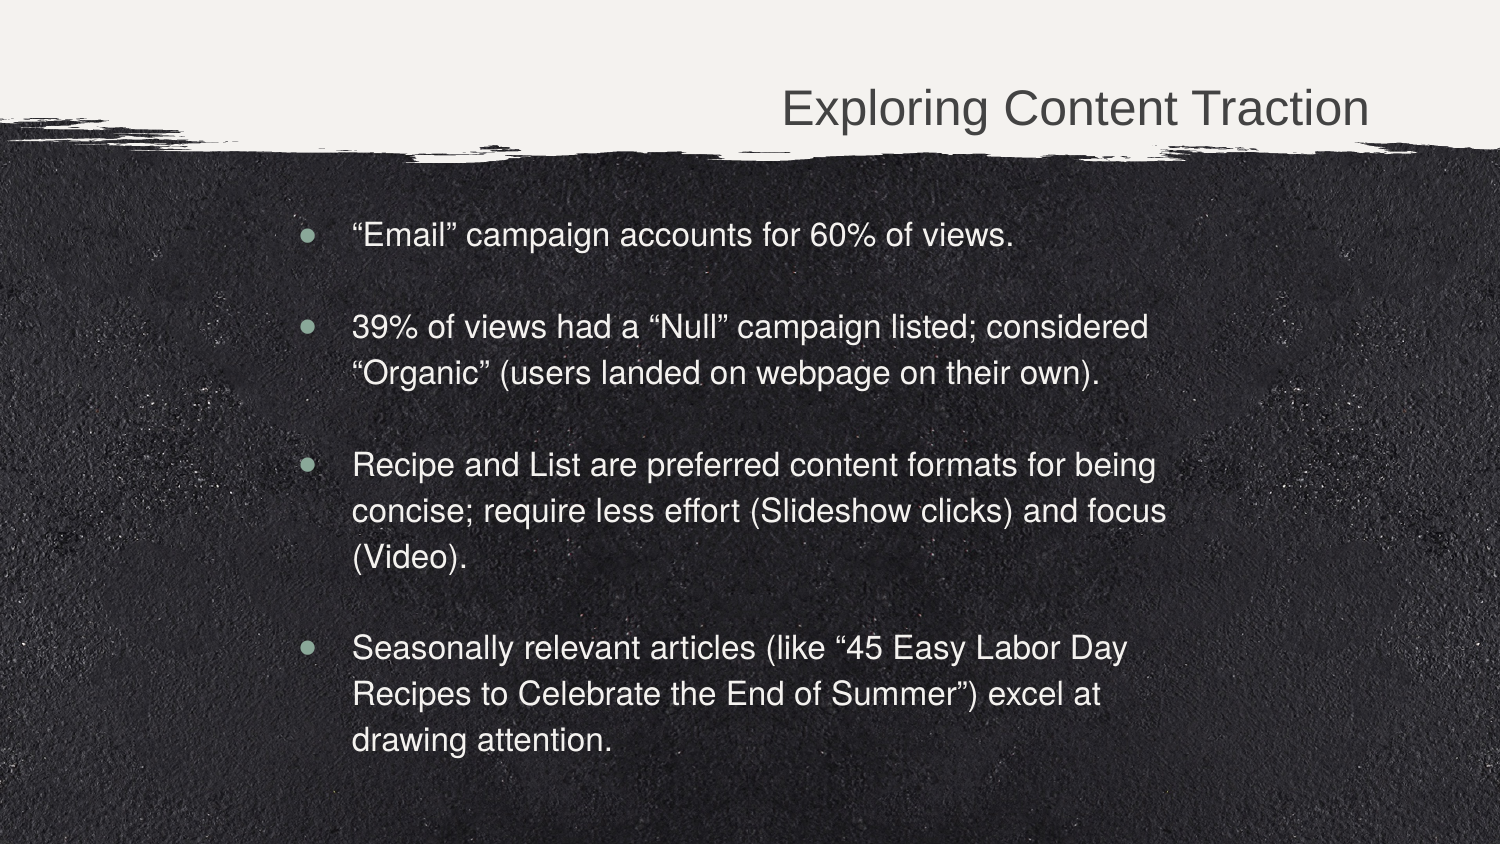

# Exploring Content Traction
“Email” campaign accounts for 60% of views.

39% of views had a “Null” campaign listed; considered “Organic” (users landed on webpage on their own).

Recipe and List are preferred content formats for being concise; require less effort (Slideshow clicks) and focus (Video).

Seasonally relevant articles (like “45 Easy Labor Day Recipes to Celebrate the End of Summer”) excel at drawing attention.